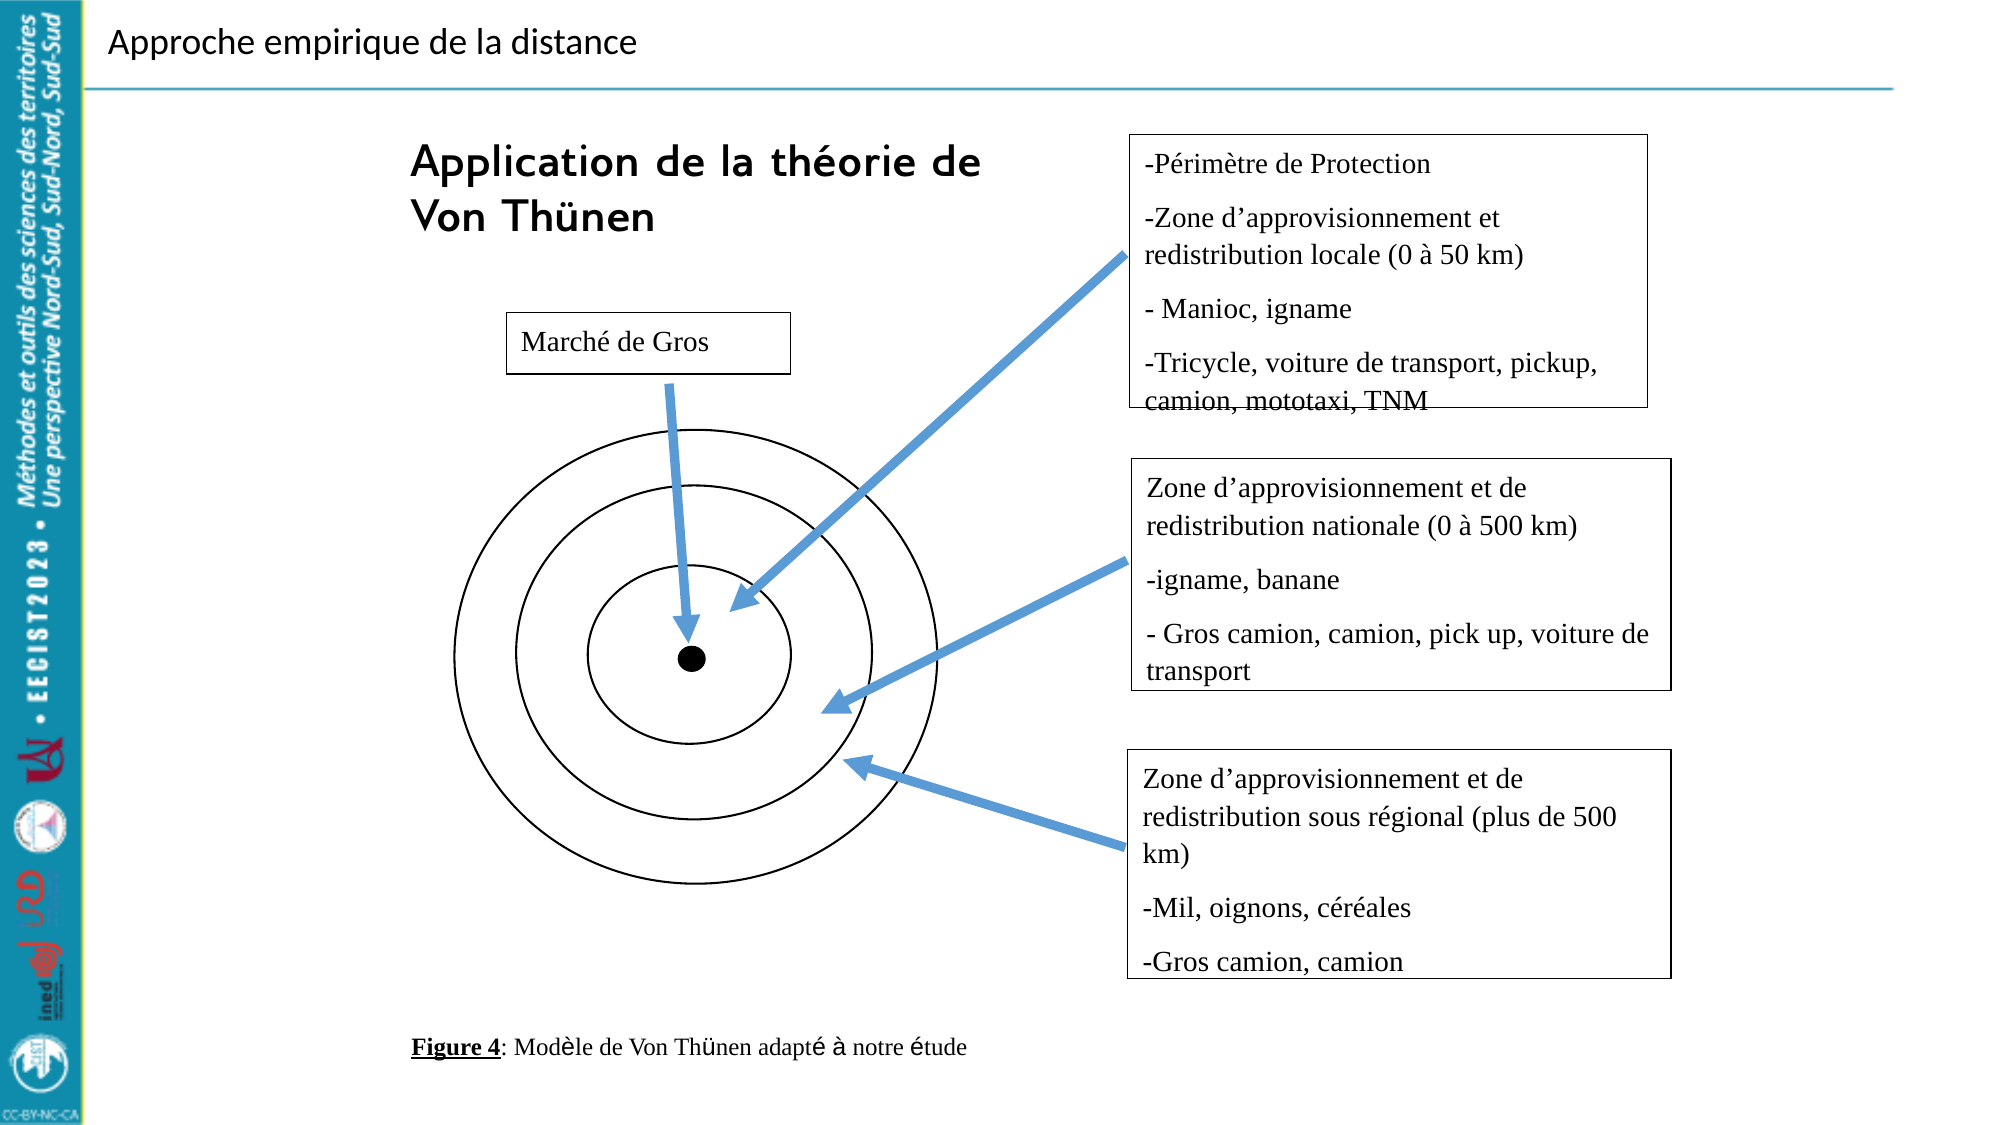

# Approche empirique de la distance
Application de la théorie de Von Thünen
-Périmètre de Protection
-Zone d’approvisionnement et redistribution locale (0 à 50 km)
- Manioc, igname
-Tricycle, voiture de transport, pickup, camion, mototaxi, TNM
Marché de Gros

Zone d’approvisionnement et de redistribution nationale (0 à 500 km)
-igname, banane
- Gros camion, camion, pick up, voiture de transport

Zone d’approvisionnement et de redistribution sous régional (plus de 500 km)
-Mil, oignons, céréales
-Gros camion, camion
Figure 4: Modèle de Von Thünen adapté à notre étude